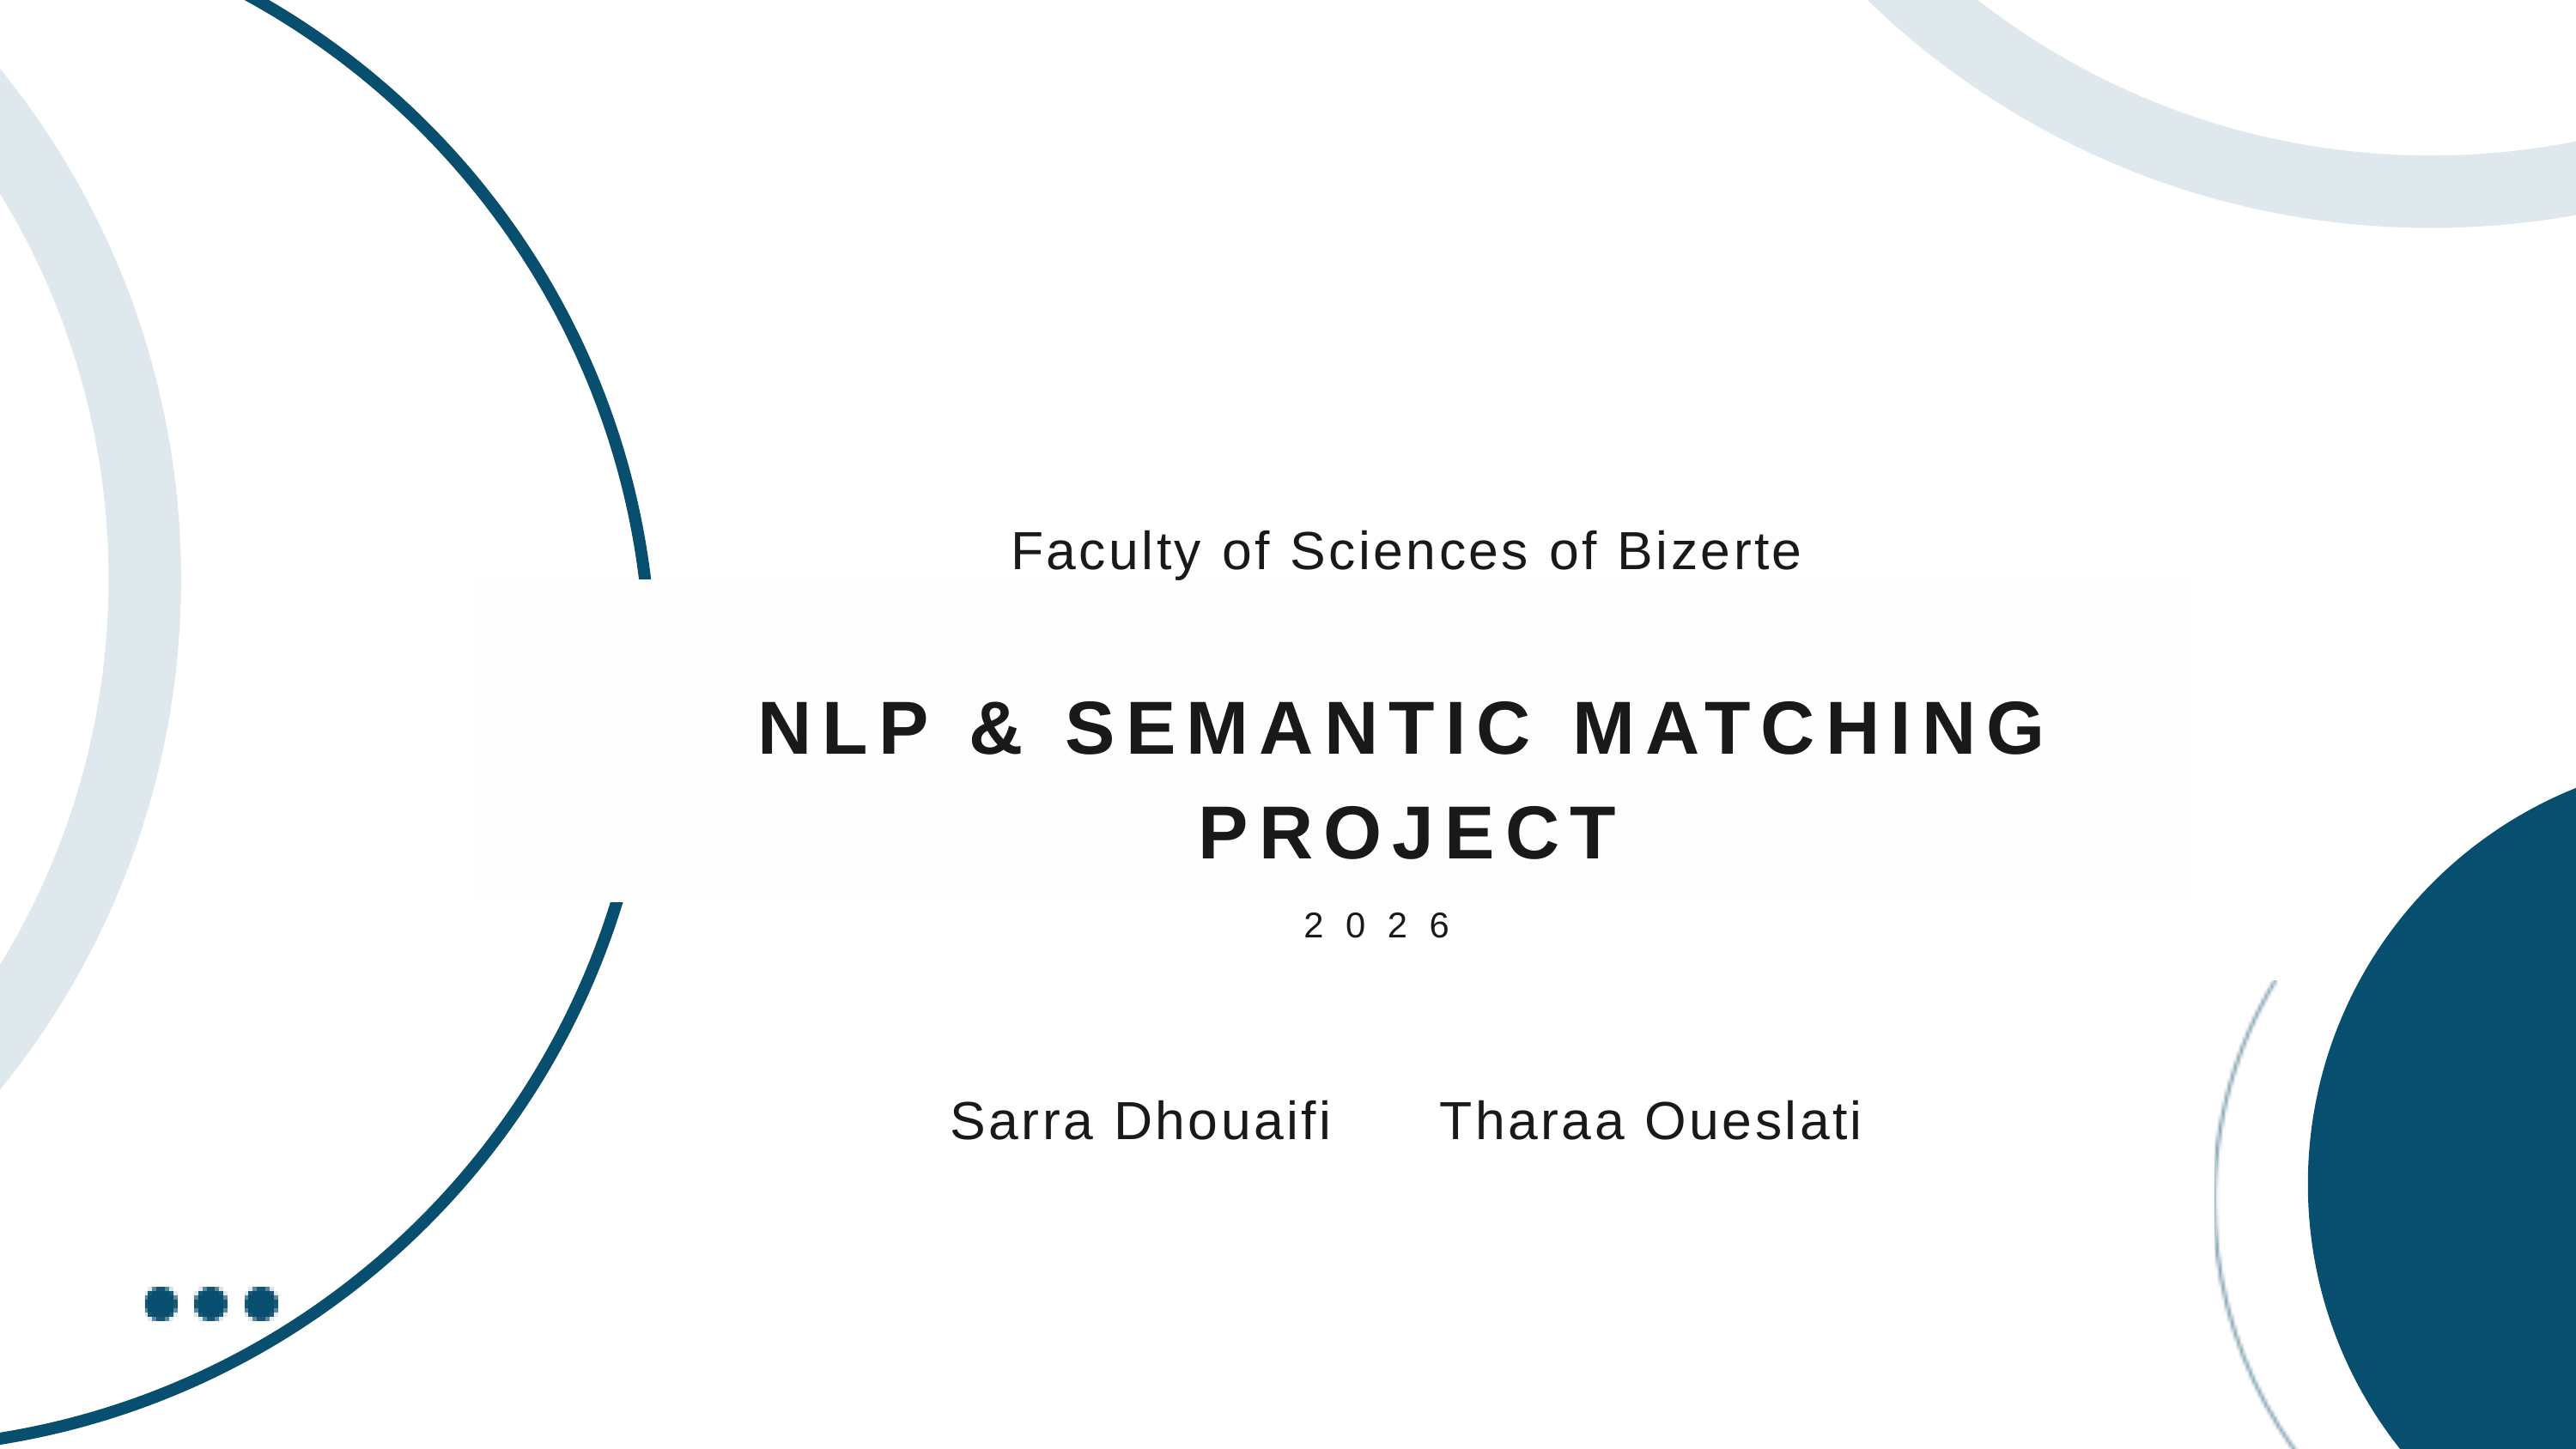

Faculty of Sciences of Bizerte

NLP & SEMANTIC MATCHING PROJECT

2026

Sarra Dhouaifi      Tharaa Oueslati